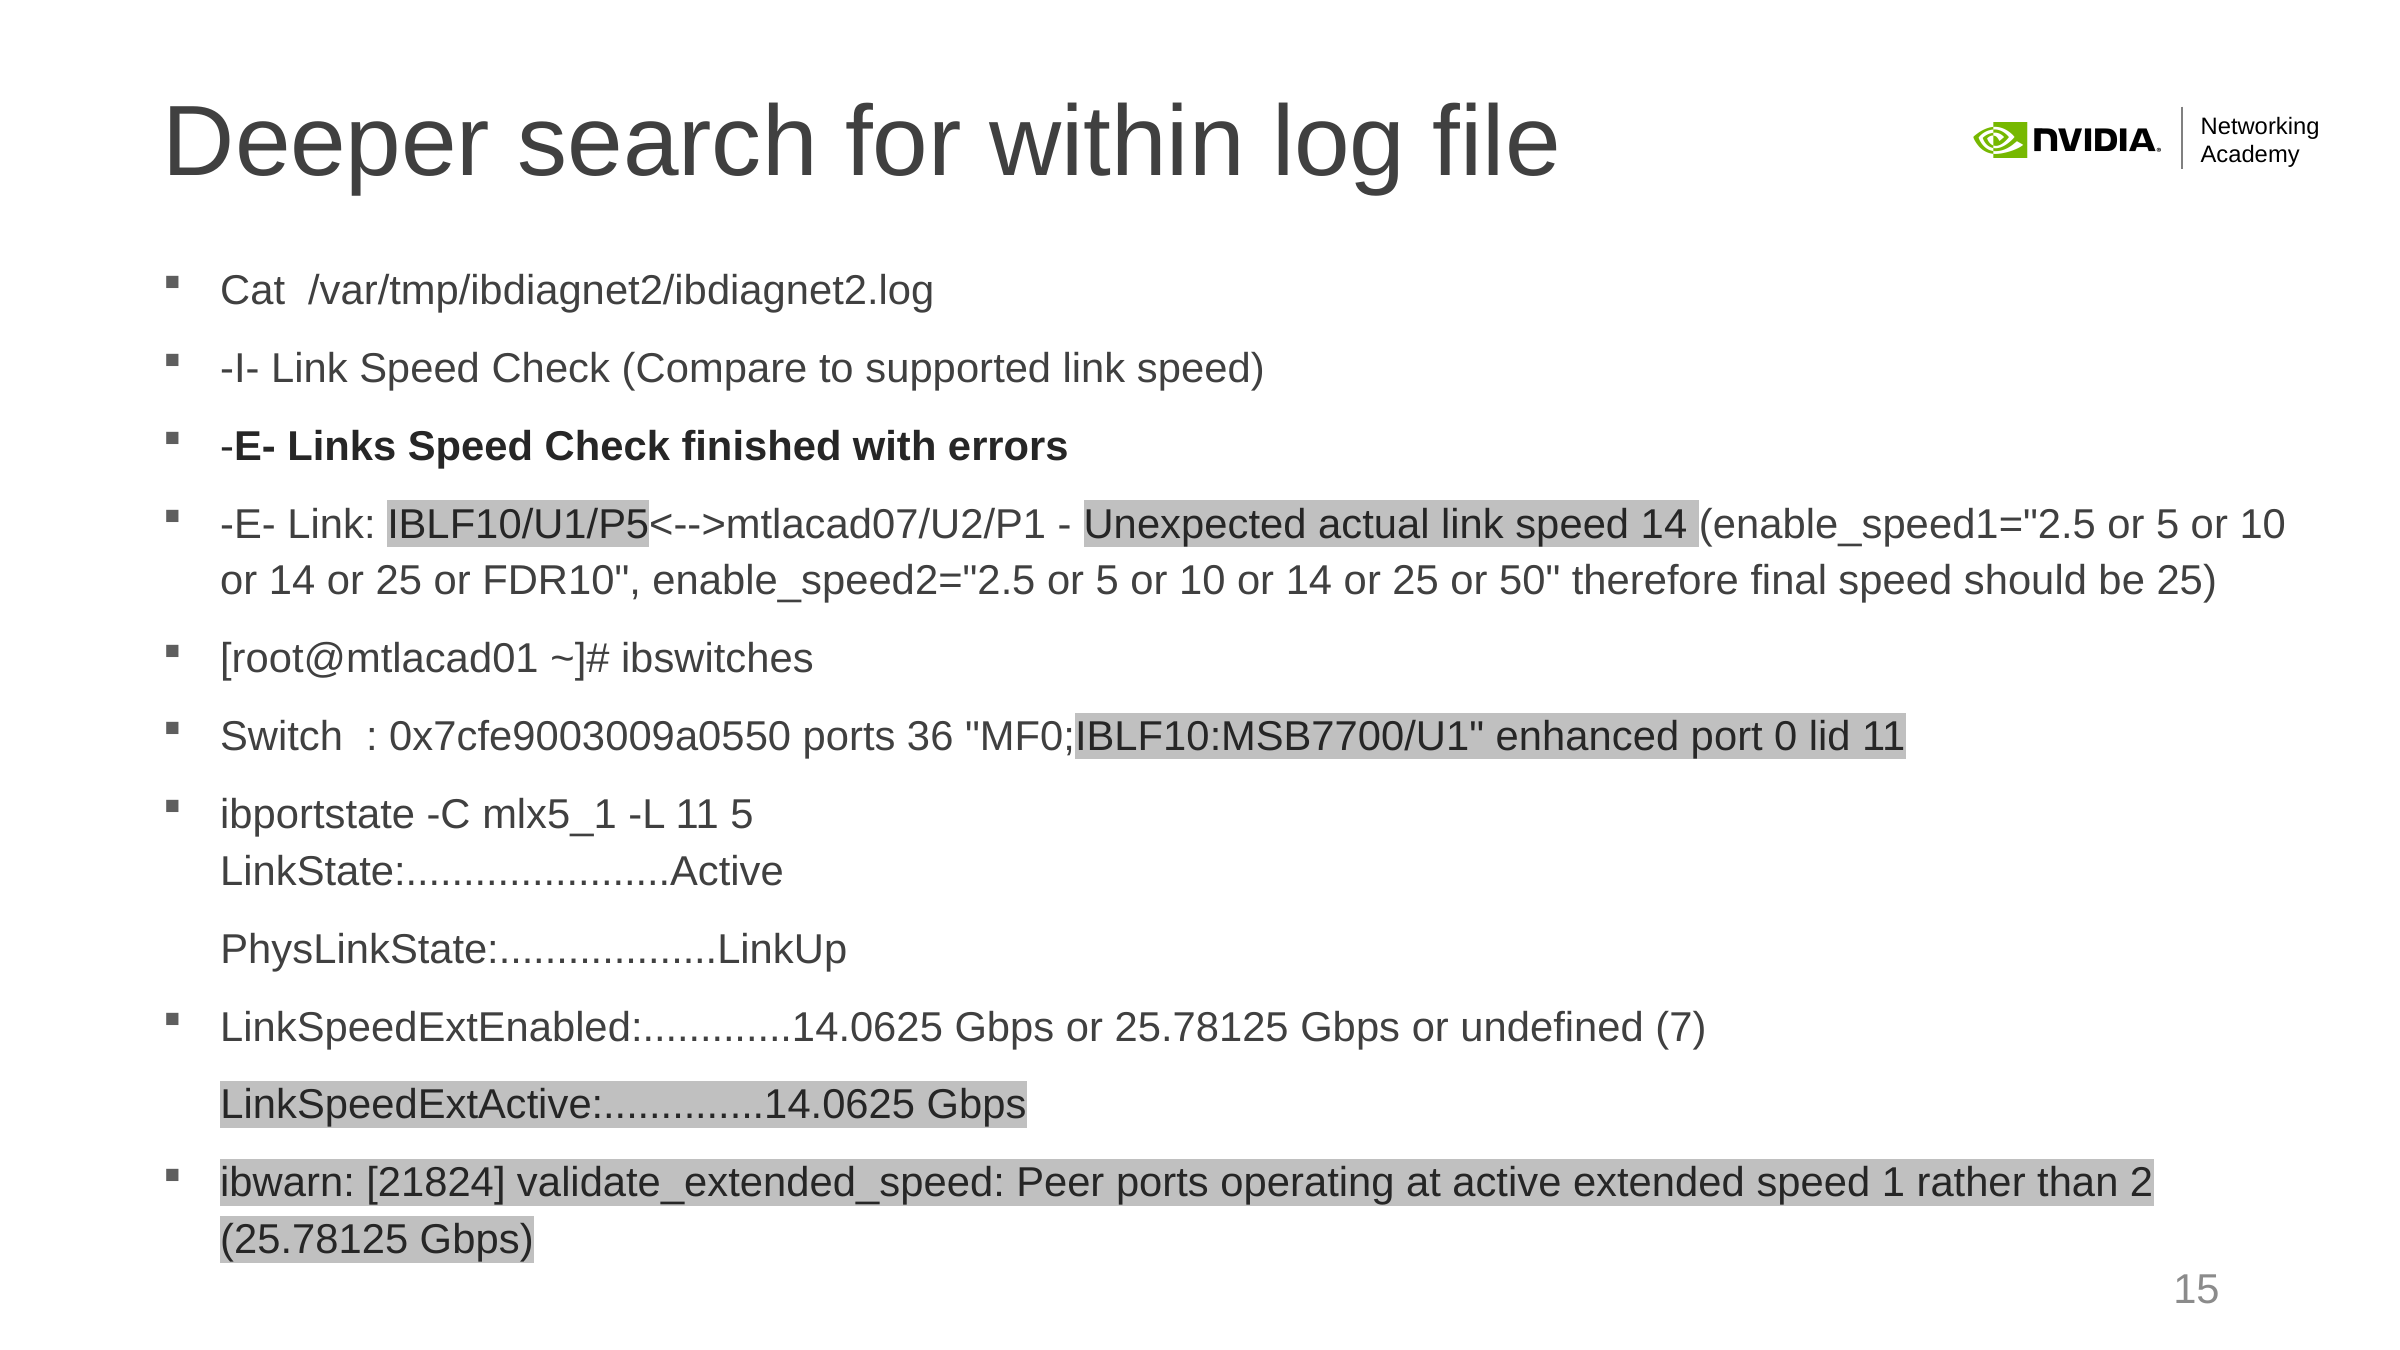

# Deeper search for within log file
Cat  /var/tmp/ibdiagnet2/ibdiagnet2.log
-I- Link Speed Check (Compare to supported link speed)
-E- Links Speed Check finished with errors
-E- Link: IBLF10/U1/P5<-->mtlacad07/U2/P1 - Unexpected actual link speed 14 (enable_speed1="2.5 or 5 or 10 or 14 or 25 or FDR10", enable_speed2="2.5 or 5 or 10 or 14 or 25 or 50" therefore final speed should be 25)
[root@mtlacad01 ~]# ibswitches
Switch  : 0x7cfe9003009a0550 ports 36 "MF0;IBLF10:MSB7700/U1" enhanced port 0 lid 11
ibportstate -C mlx5_1 -L 11 5
LinkState:.......................Active
     PhysLinkState:...................LinkUp
LinkSpeedExtEnabled:.............14.0625 Gbps or 25.78125 Gbps or undefined (7)
     LinkSpeedExtActive:..............14.0625 Gbps
ibwarn: [21824] validate_extended_speed: Peer ports operating at active extended speed 1 rather than 2 (25.78125 Gbps)

15